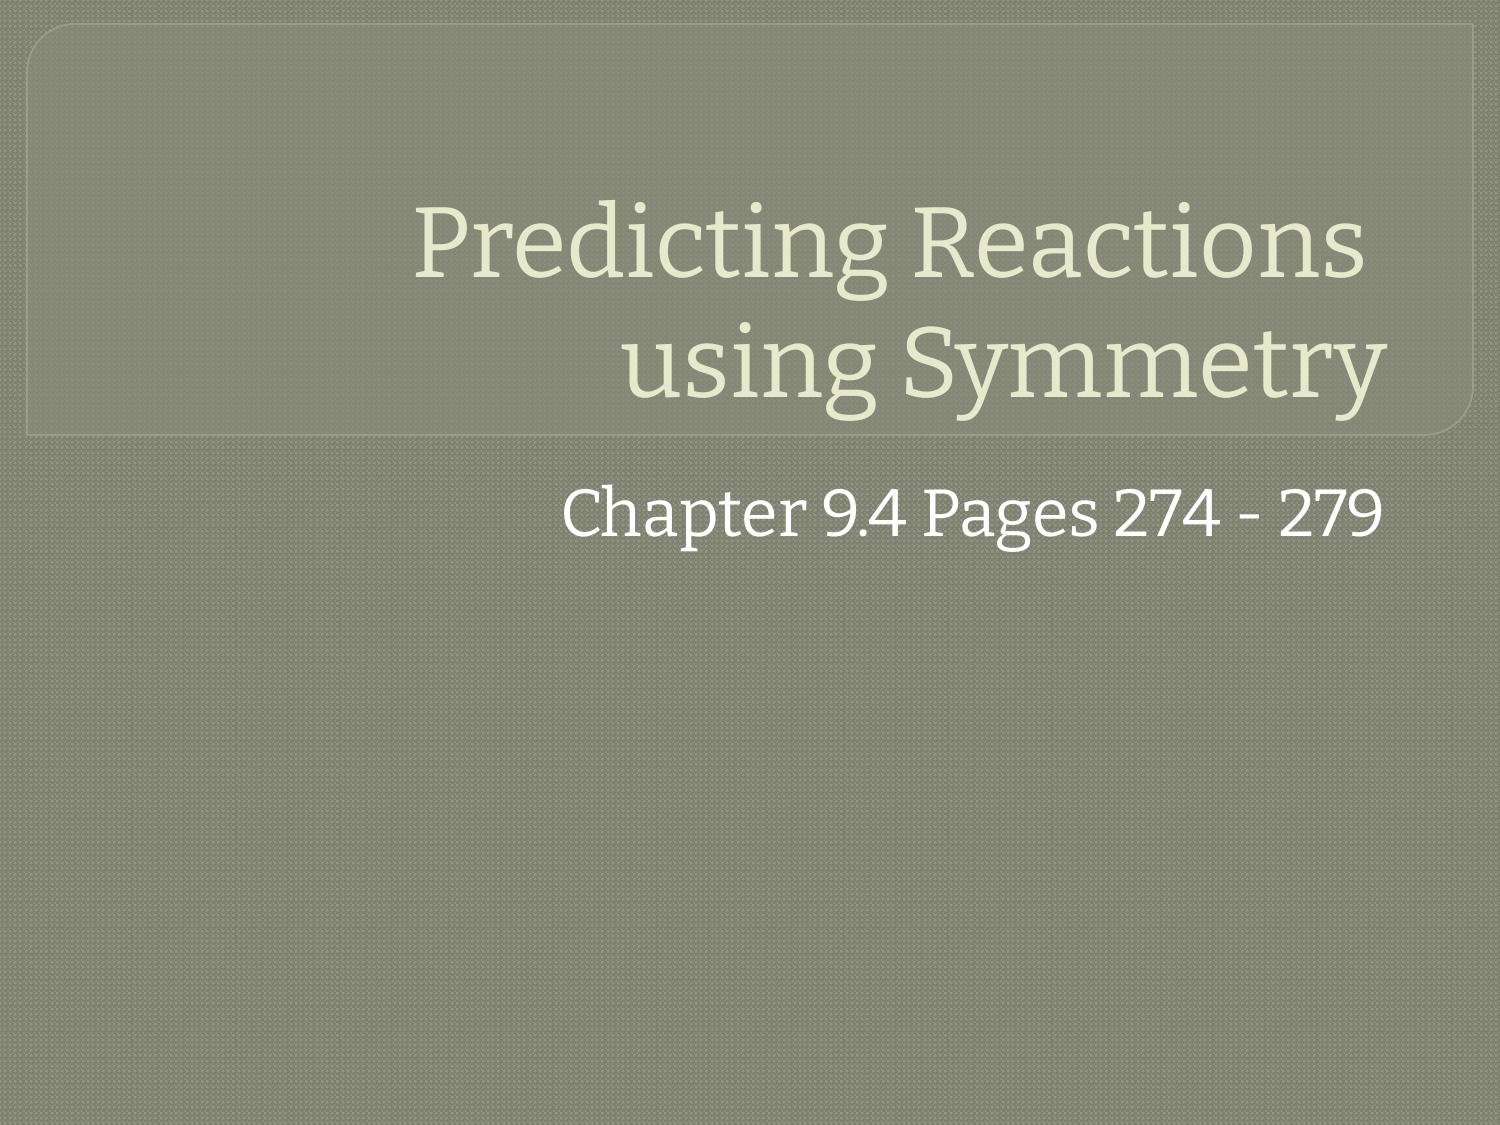

# Predicting Reactions using Symmetry
Chapter 9.4 Pages 274 - 279